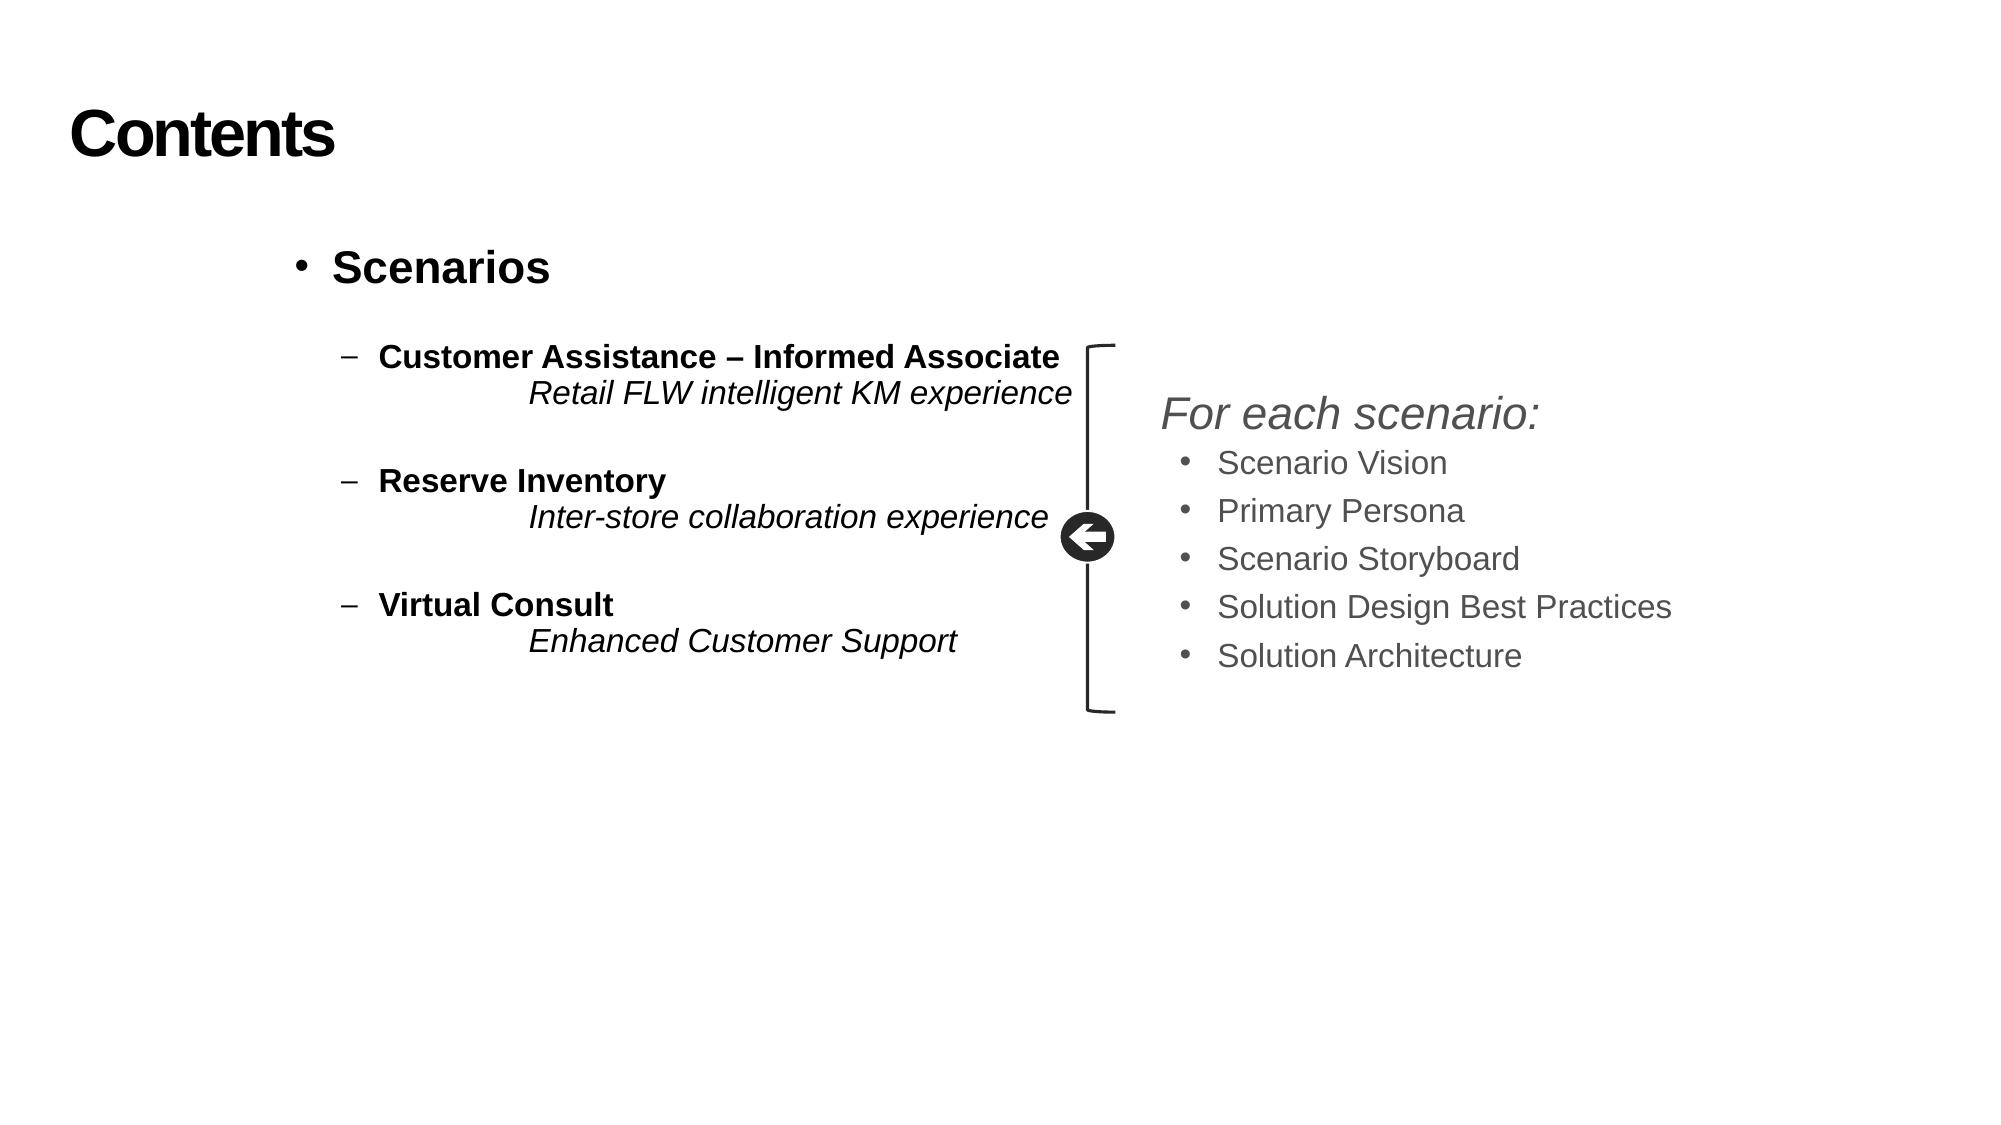

# Contents
For each scenario:
Scenario Vision
Primary Persona
Scenario Storyboard
Solution Design Best Practices
Solution Architecture

Scenarios

Customer Assistance – Informed Associate
	Retail FLW intelligent KM experience

Reserve Inventory
	Inter-store collaboration experience

Virtual Consult
	Enhanced Customer Support